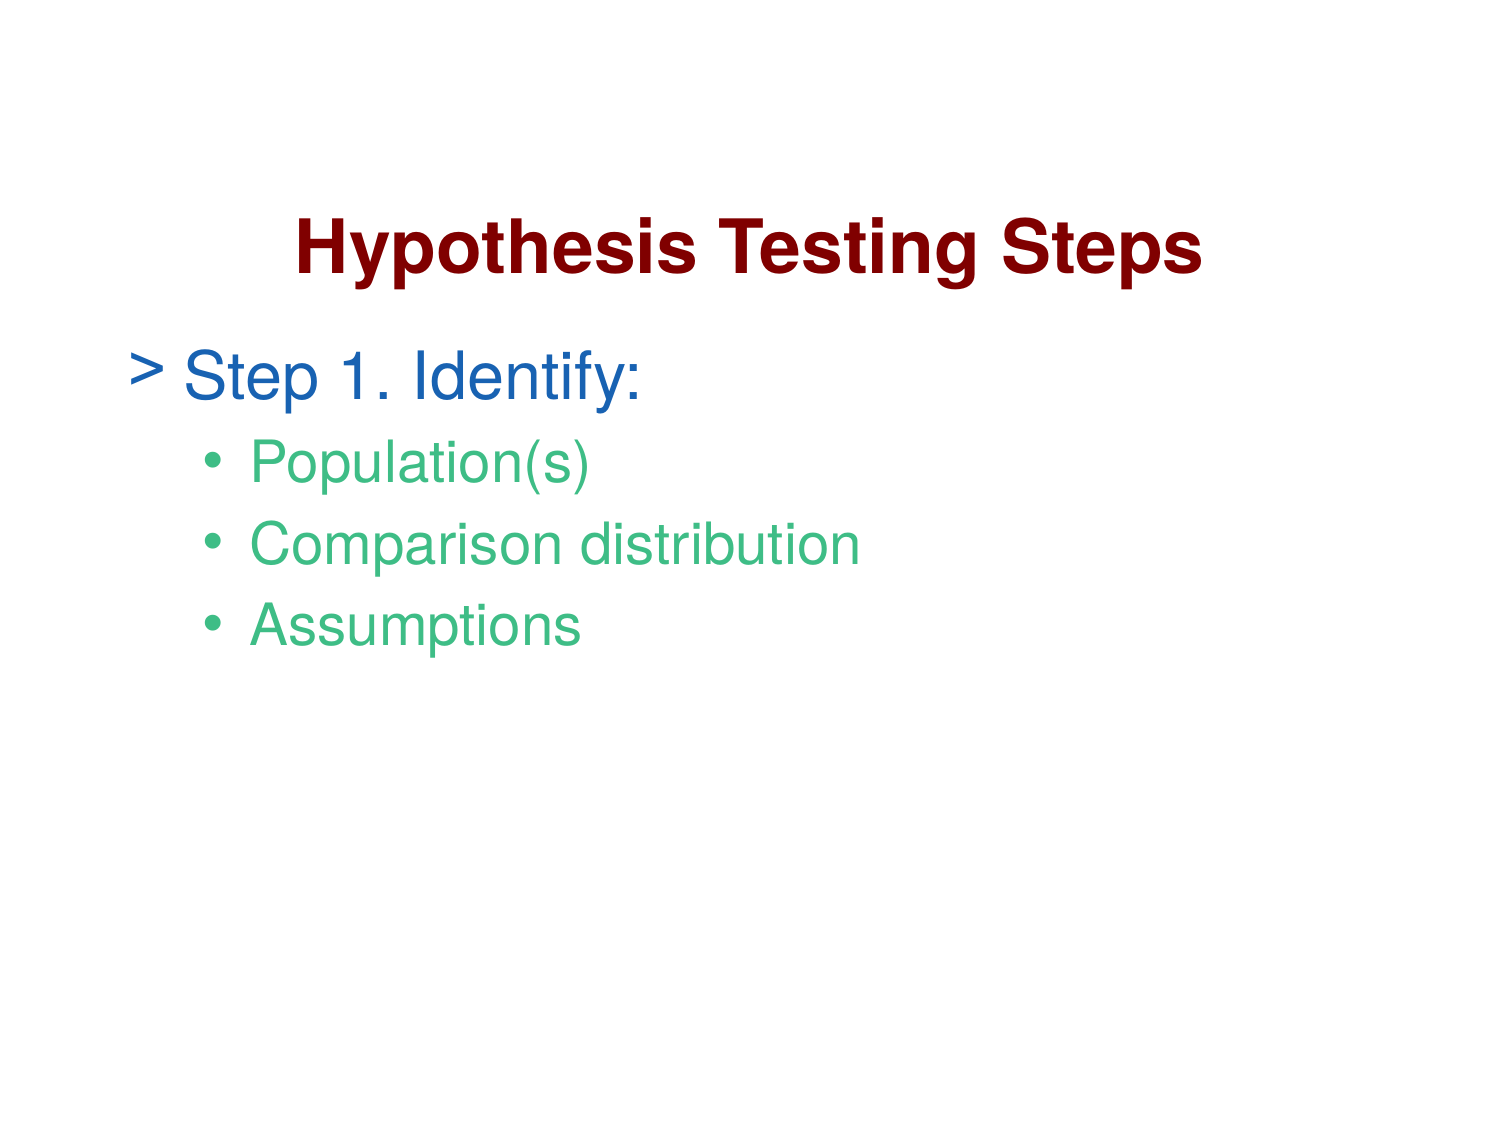

# Hypothesis Testing Steps
Step 1. Identify:
Population(s)
Comparison distribution
Assumptions